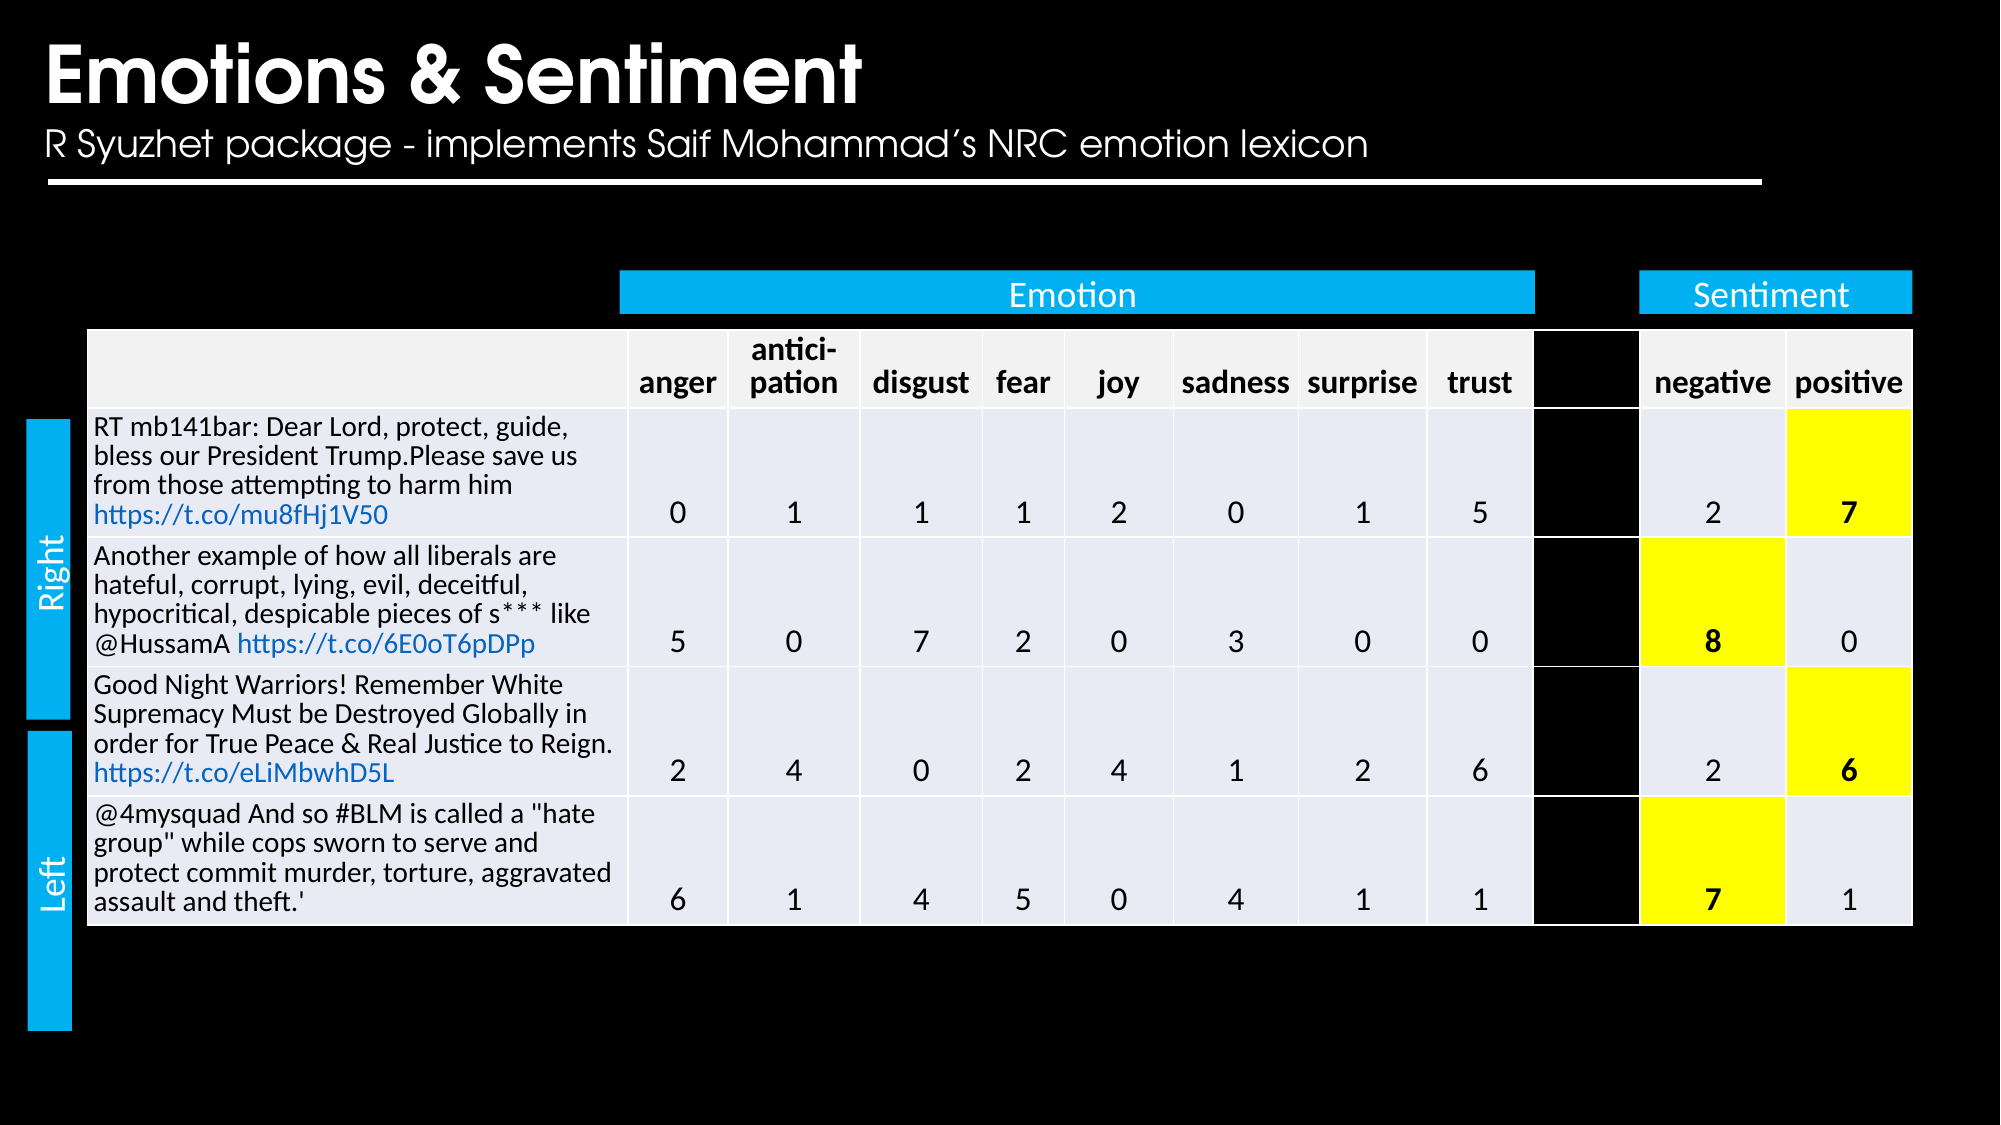

Emotions & Sentiment
R Syuzhet package - implements Saif Mohammad’s NRC emotion lexicon
Sentiment
Emotion
|  | anger | antici-pation | disgust | fear | joy | sadness | surprise | trust |  | negative | positive |
| --- | --- | --- | --- | --- | --- | --- | --- | --- | --- | --- | --- |
| RT mb141bar: Dear Lord, protect, guide, bless our President Trump.Please save us from those attempting to harm him https://t.co/mu8fHj1V50 | 0 | 1 | 1 | 1 | 2 | 0 | 1 | 5 |  | 2 | 7 |
| Another example of how all liberals are hateful, corrupt, lying, evil, deceitful, hypocritical, despicable pieces of s\*\*\* like @HussamA https://t.co/6E0oT6pDPp | 5 | 0 | 7 | 2 | 0 | 3 | 0 | 0 |  | 8 | 0 |
| Good Night Warriors! Remember White Supremacy Must be Destroyed Globally in order for True Peace & Real Justice to Reign. https://t.co/eLiMbwhD5L | 2 | 4 | 0 | 2 | 4 | 1 | 2 | 6 |  | 2 | 6 |
| @4mysquad And so #BLM is called a "hate group" while cops sworn to serve and protect commit murder, torture, aggravated assault and theft.' | 6 | 1 | 4 | 5 | 0 | 4 | 1 | 1 |  | 7 | 1 |
Right
Left